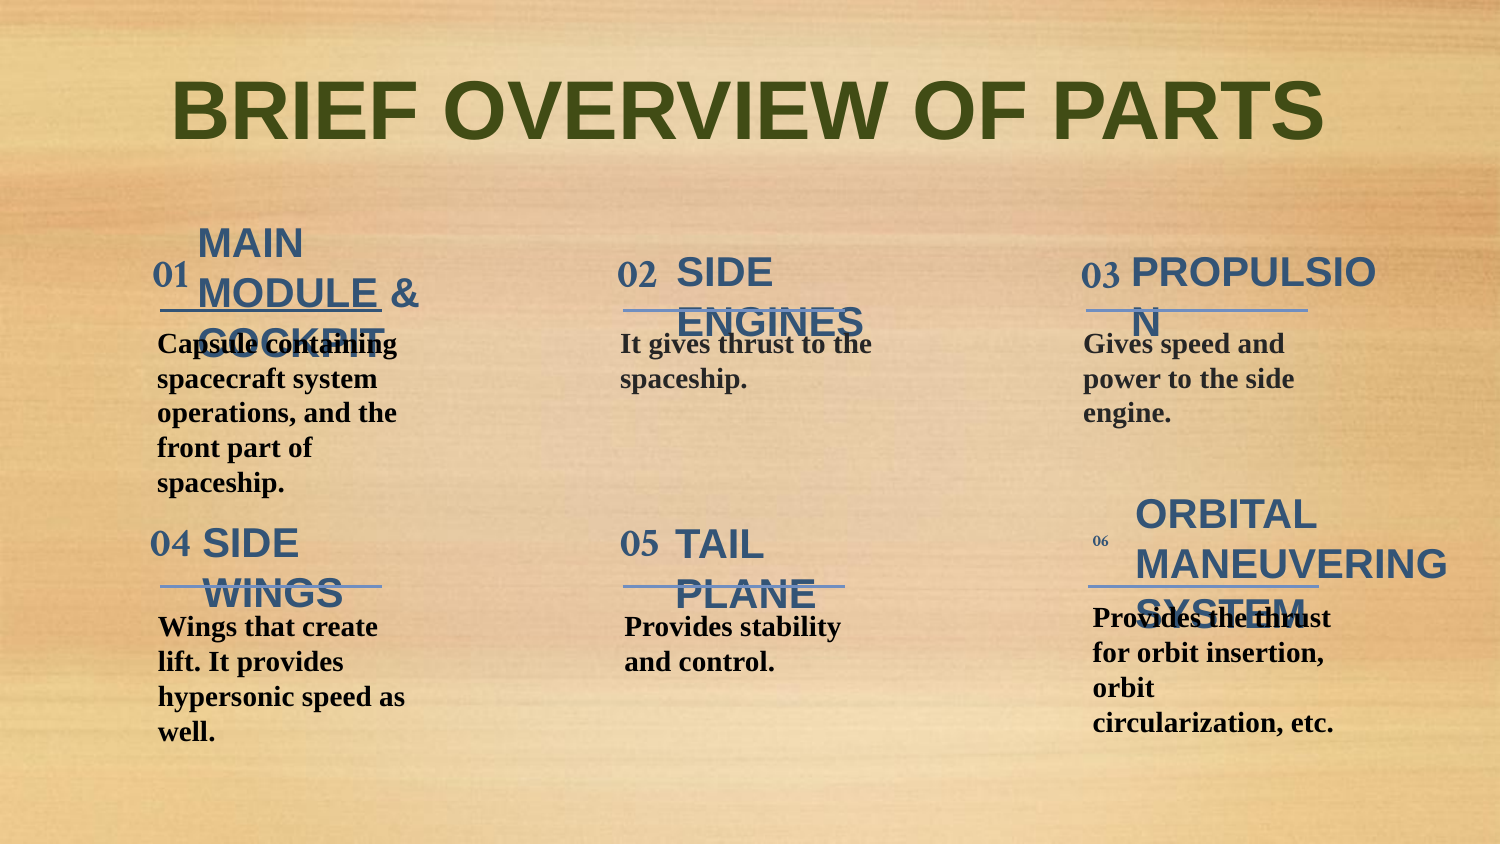

BRIEF OVERVIEW OF PARTS
MAIN MODULE & COCKPIT
SIDE ENGINES
PROPULSION
# 01
02
03
Capsule containing spacecraft system operations, and the front part of spaceship.

It gives thrust to the spaceship.
Gives speed and power to the side engine.
ORBITAL MANEUVERING SYSTEM
06
04
05
SIDE WINGS
TAIL PLANE
Provides the thrust for orbit insertion, orbit circularization, etc.
Wings that create lift. It provides hypersonic speed as well.
Provides stability and control.